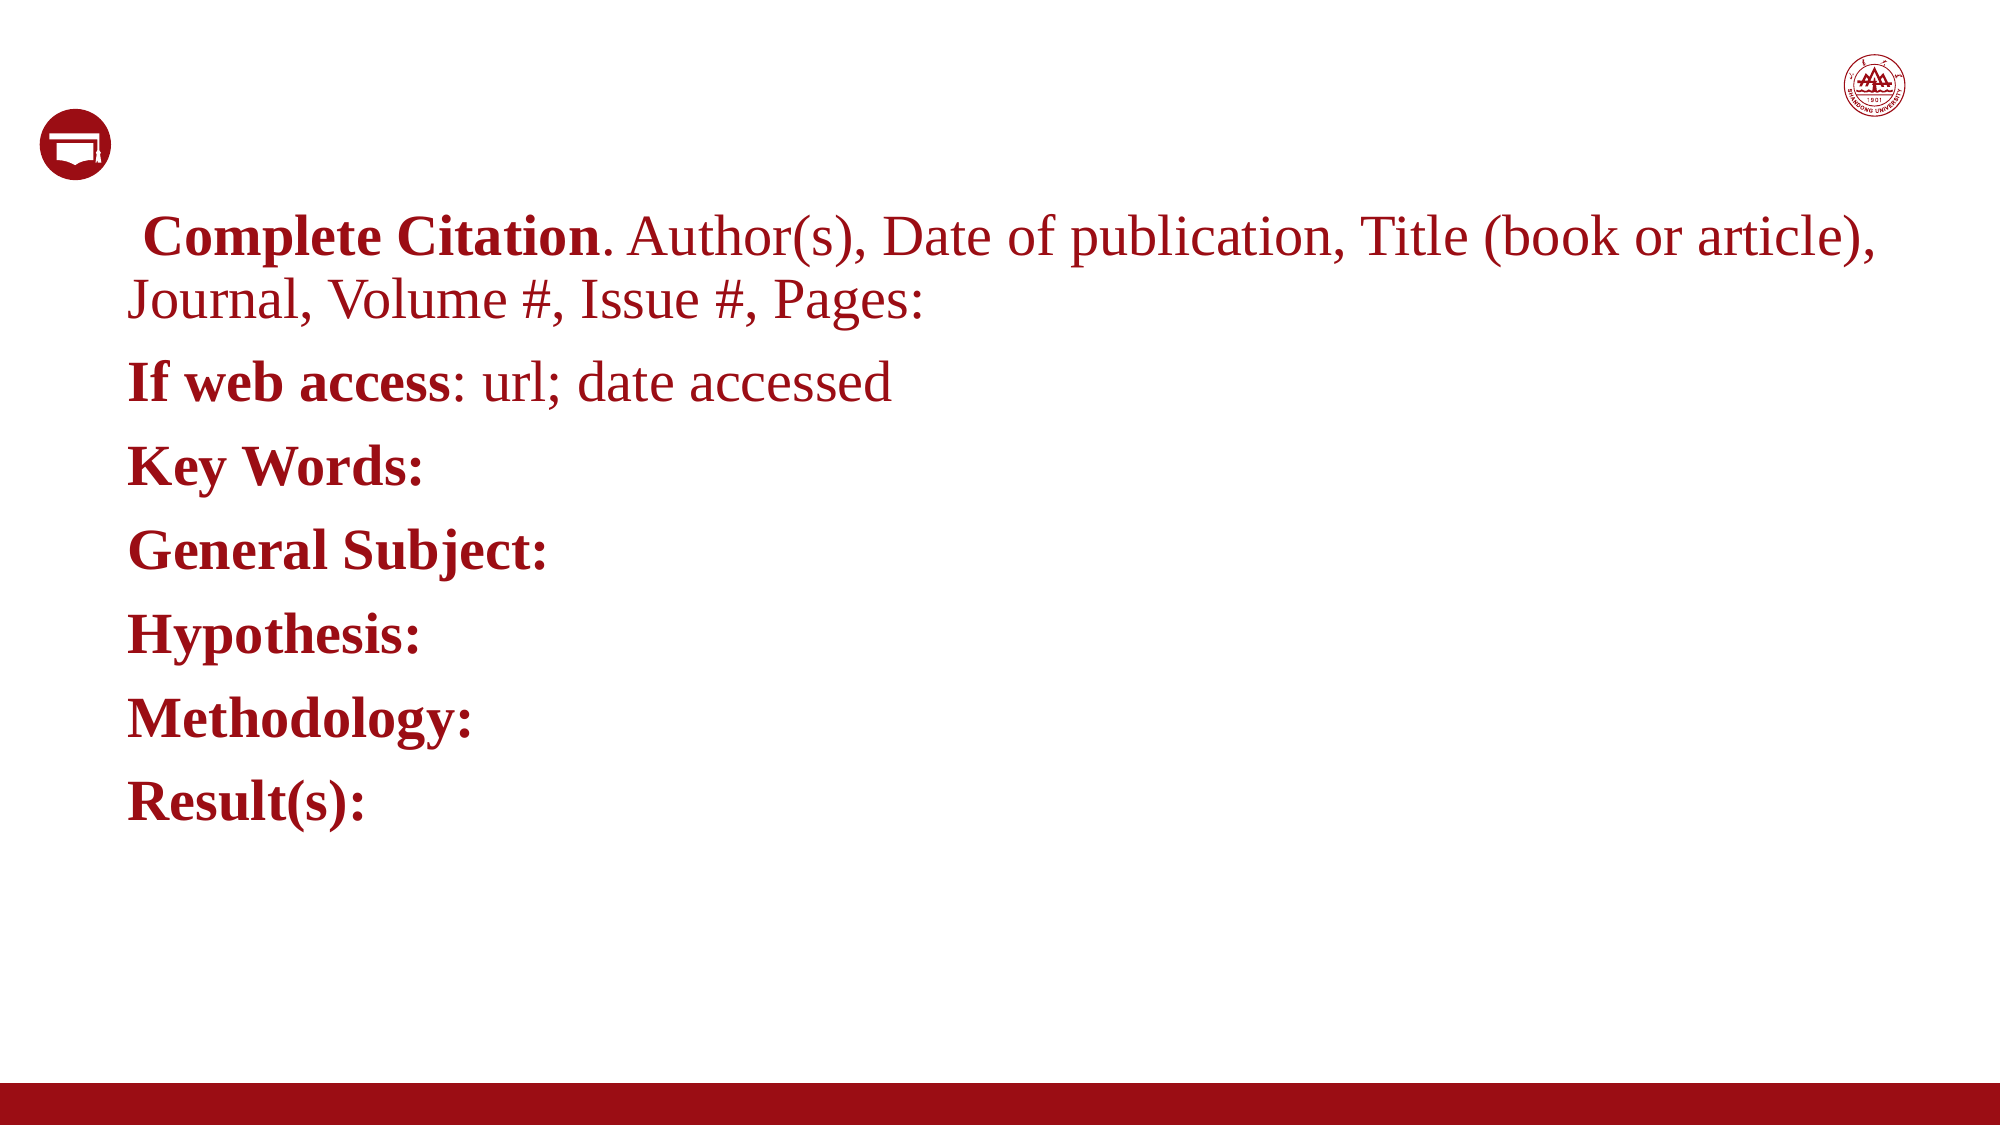

Complete Citation. Author(s), Date of publication, Title (book or article), Journal, Volume #, Issue #, Pages:
If web access: url; date accessed
Key Words:
General Subject:
Hypothesis:
Methodology:
Result(s):